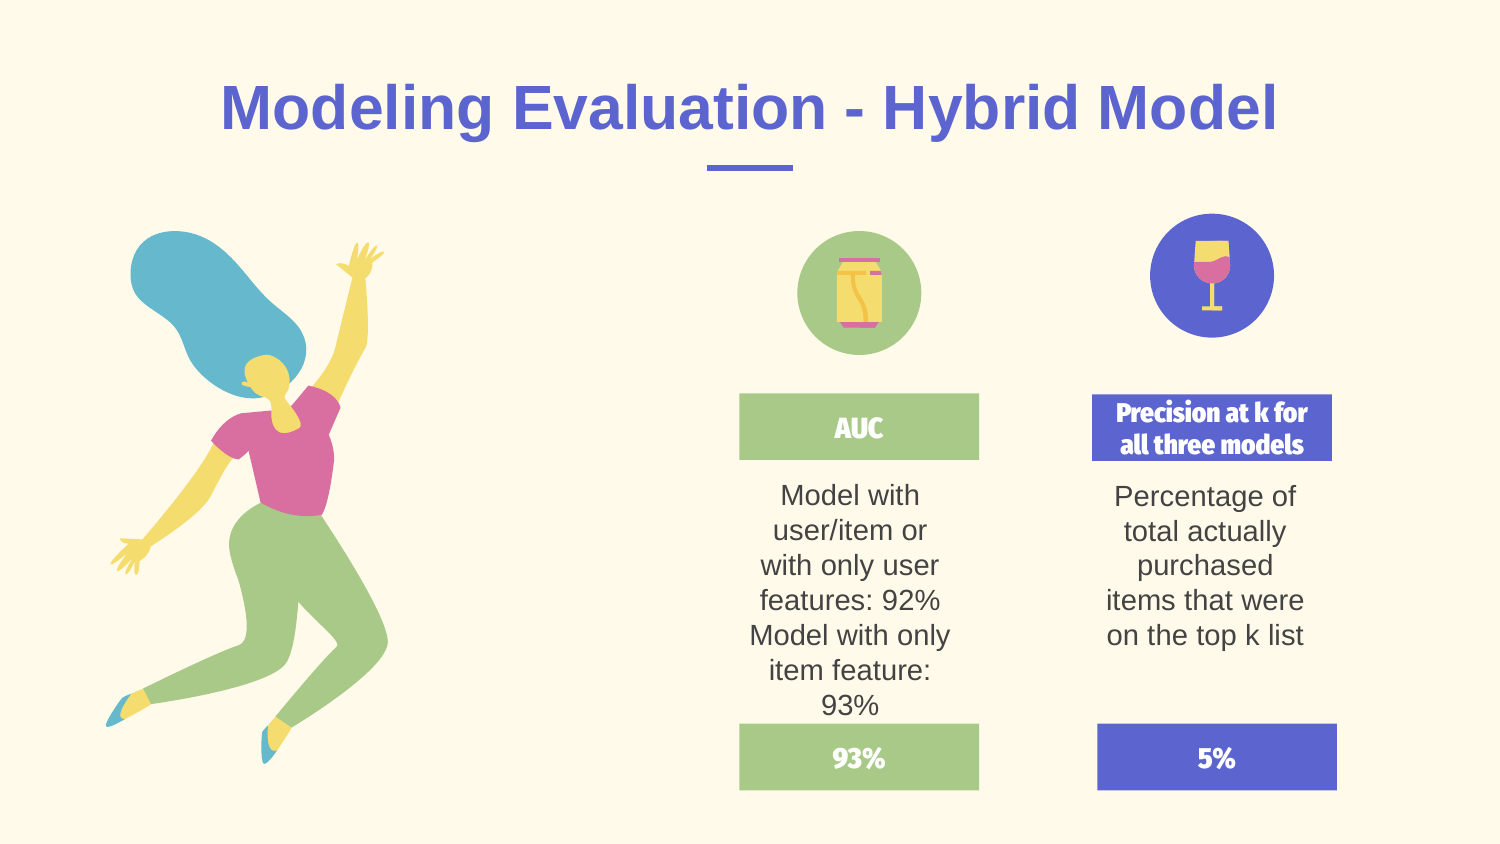

# Modeling Evaluation - Hybrid Model

AUC
Precision at k for all three models
Model with user/item or with only user features: 92%
Model with only item feature: 93%
Percentage of total actually purchased items that were on the top k list
93%
5%